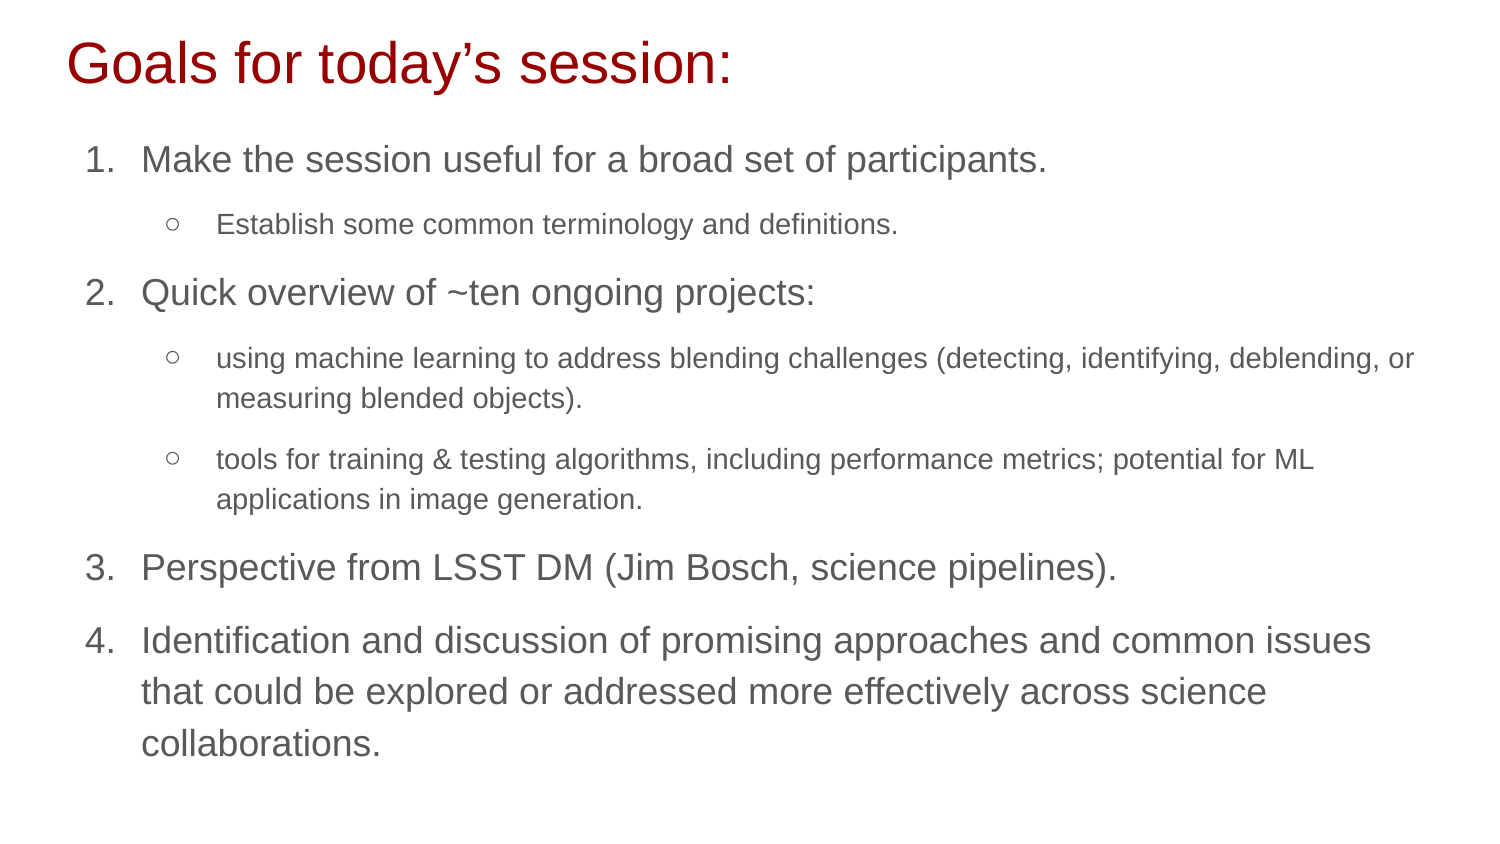

# Goals for today’s session:
Make the session useful for a broad set of participants.
Establish some common terminology and definitions.
Quick overview of ~ten ongoing projects:
using machine learning to address blending challenges (detecting, identifying, deblending, or measuring blended objects).
tools for training & testing algorithms, including performance metrics; potential for ML applications in image generation.
Perspective from LSST DM (Jim Bosch, science pipelines).
Identification and discussion of promising approaches and common issues that could be explored or addressed more effectively across science collaborations.